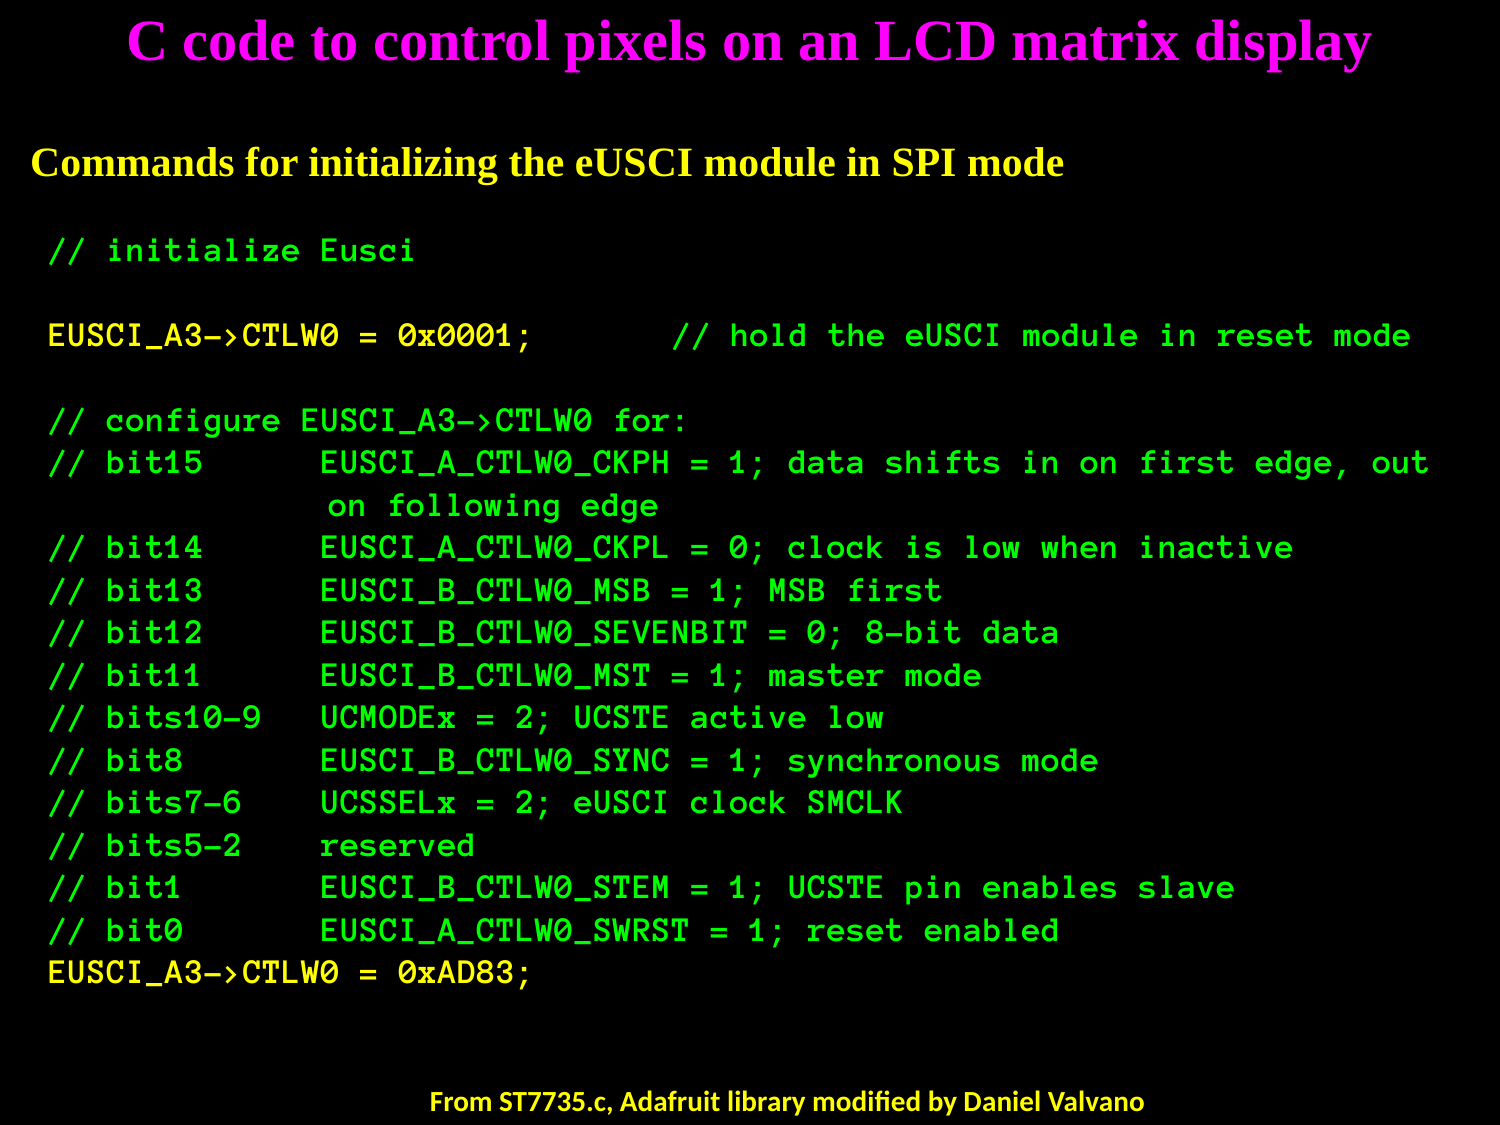

# C code to control pixels on an LCD matrix display
Commands for initializing the eUSCI module in SPI mode
  // initialize Eusci

  EUSCI_A3->CTLW0 = 0x0001;       // hold the eUSCI module in reset mode

  // configure EUSCI_A3->CTLW0 for:
  // bit15      EUSCI_A_CTLW0_CKPH = 1; data shifts in on first edge, out 		 on following edge
  // bit14      EUSCI_A_CTLW0_CKPL = 0; clock is low when inactive
  // bit13      EUSCI_B_CTLW0_MSB = 1; MSB first
  // bit12      EUSCI_B_CTLW0_SEVENBIT = 0; 8-bit data
  // bit11      EUSCI_B_CTLW0_MST = 1; master mode
  // bits10-9   UCMODEx = 2; UCSTE active low
  // bit8       EUSCI_B_CTLW0_SYNC = 1; synchronous mode
  // bits7-6    UCSSELx = 2; eUSCI clock SMCLK
  // bits5-2    reserved
  // bit1       EUSCI_B_CTLW0_STEM = 1; UCSTE pin enables slave
  // bit0       EUSCI_A_CTLW0_SWRST = 1; reset enabled
  EUSCI_A3->CTLW0 = 0xAD83;

From ST7735.c, Adafruit library modified by Daniel Valvano